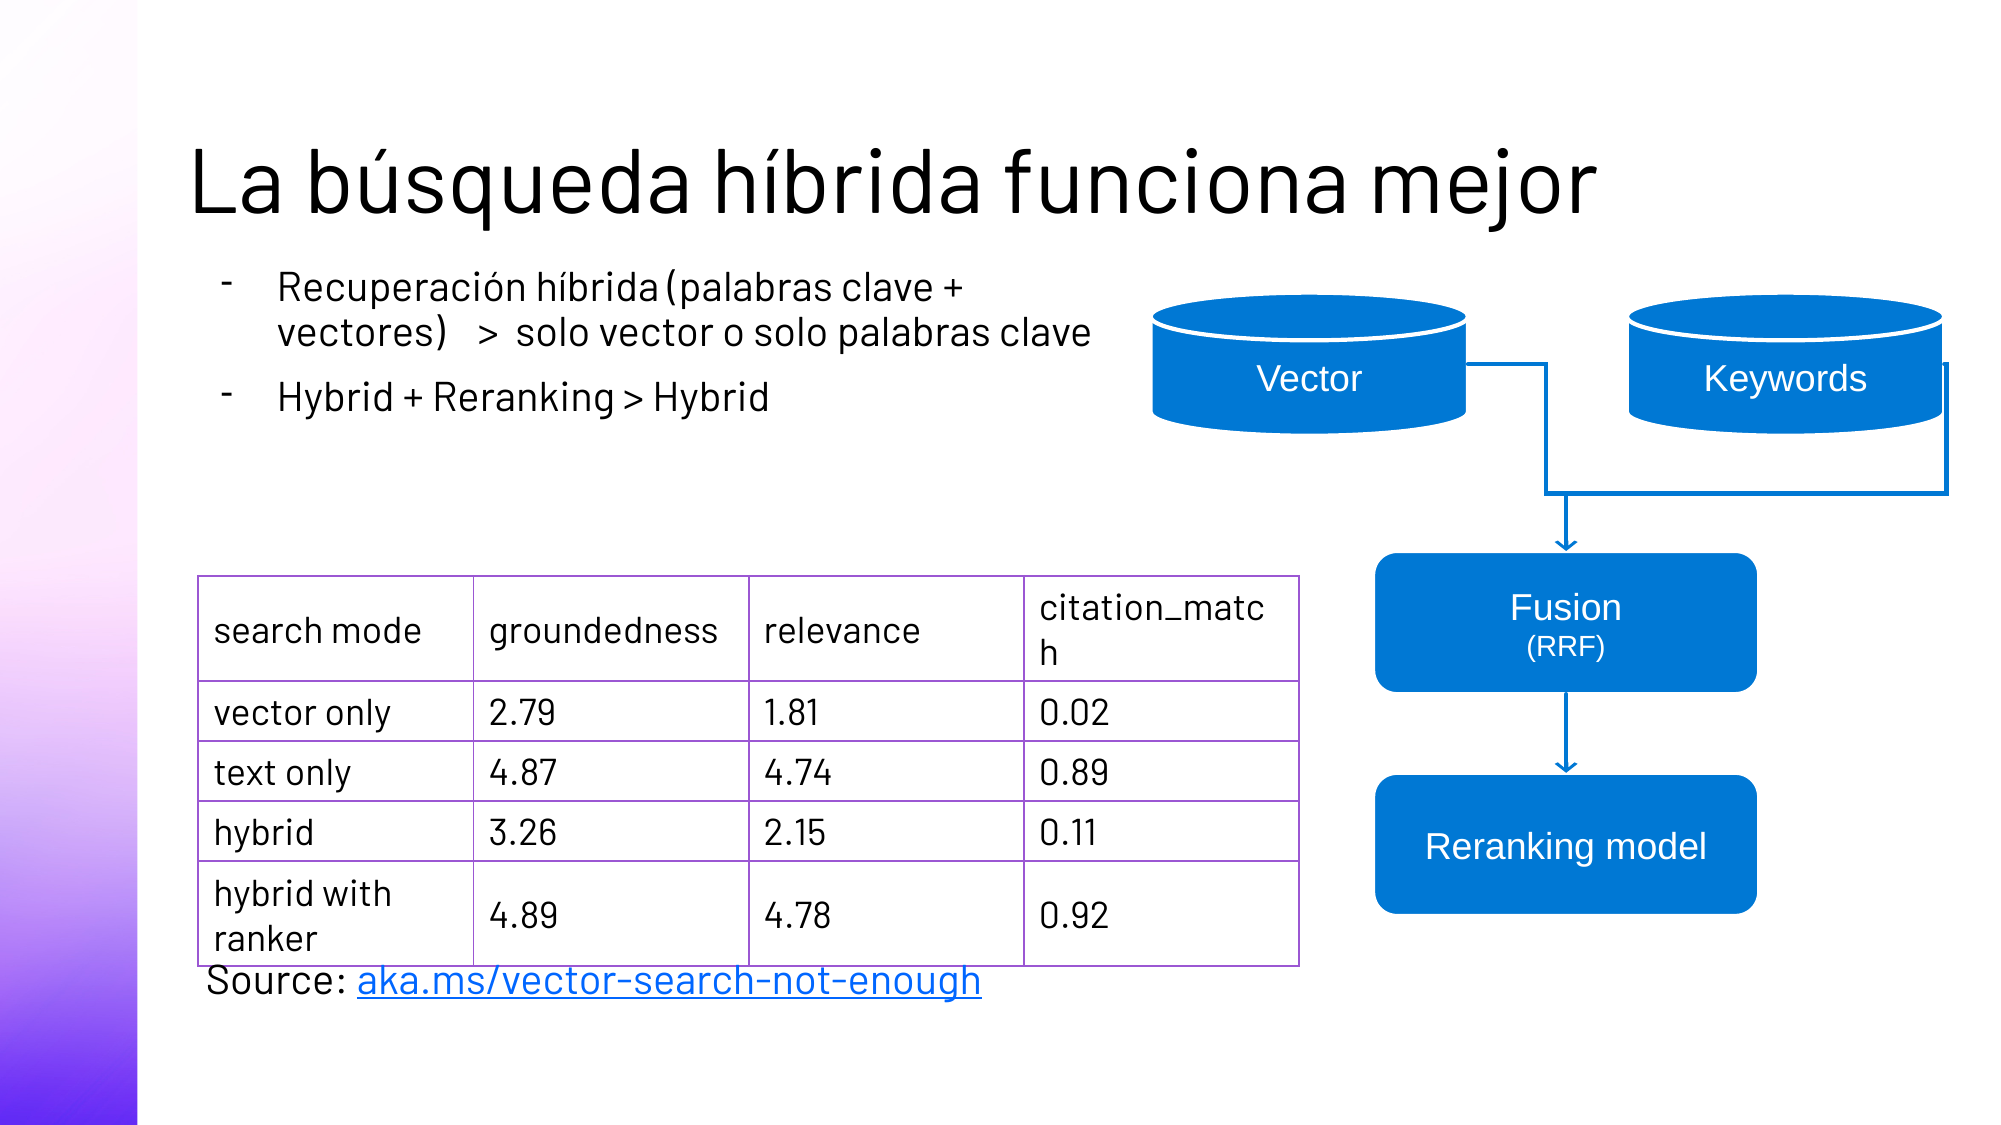

# La búsqueda híbrida funciona mejor
Recuperación híbrida (palabras clave + vectores)    >  solo vector o solo palabras clave
Hybrid + Reranking > Hybrid

Vector
Keywords
Fusion
(RRF)
Reranking model
| search mode | groundedness | relevance | citation\_match |
| --- | --- | --- | --- |
| vector only | 2.79 | 1.81 | 0.02 |
| text only | 4.87 | 4.74 | 0.89 |
| hybrid | 3.26 | 2.15 | 0.11 |
| hybrid with ranker | 4.89 | 4.78 | 0.92 |
Source: aka.ms/vector-search-not-enough